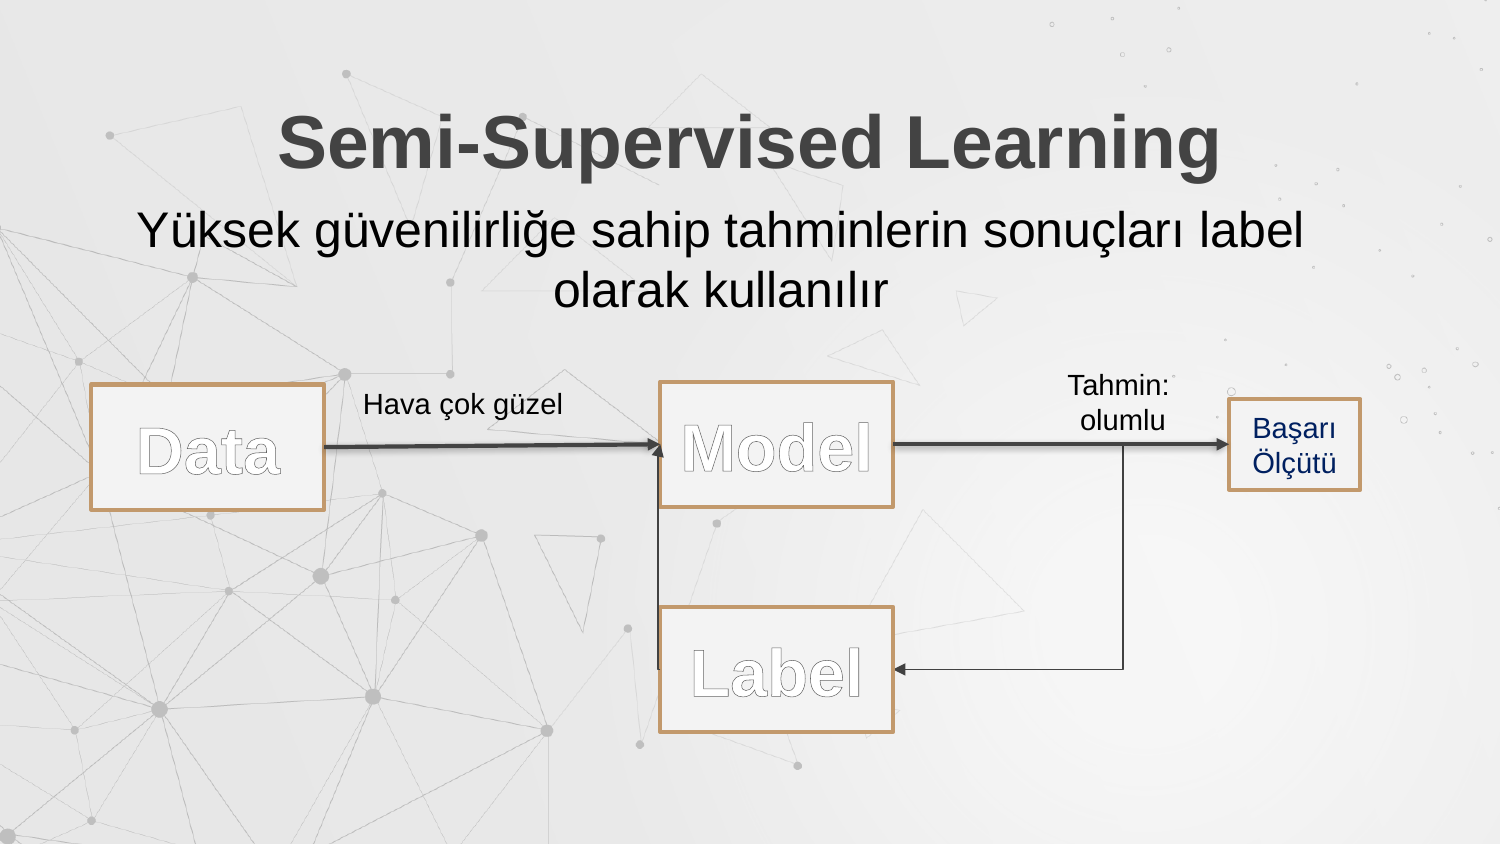

Semi-Supervised Learning
Yüksek güvenilirliğe sahip tahminlerin sonuçları label olarak kullanılır
Tahmin:
olumlu
Hava çok güzel
Model
Data
Başarı Ölçütü
Label